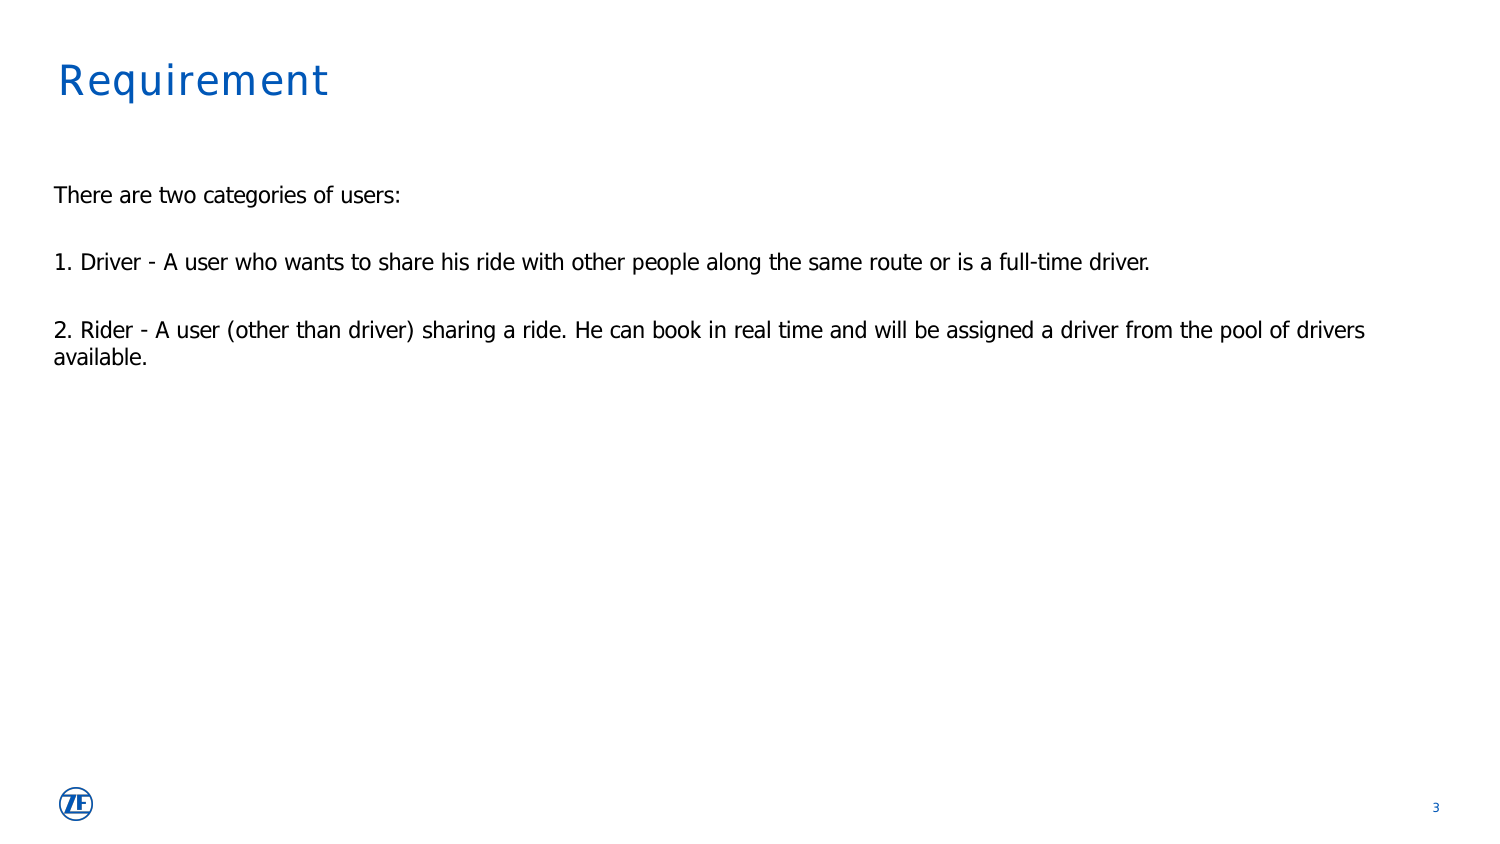

Requirement

There are two categories of users:

1. Driver - A user who wants to share his ride with other people along the same route or is a full-time driver.

2. Rider - A user (other than driver) sharing a ride. He can book in real time and will be assigned a driver from the pool of drivers    available.

3